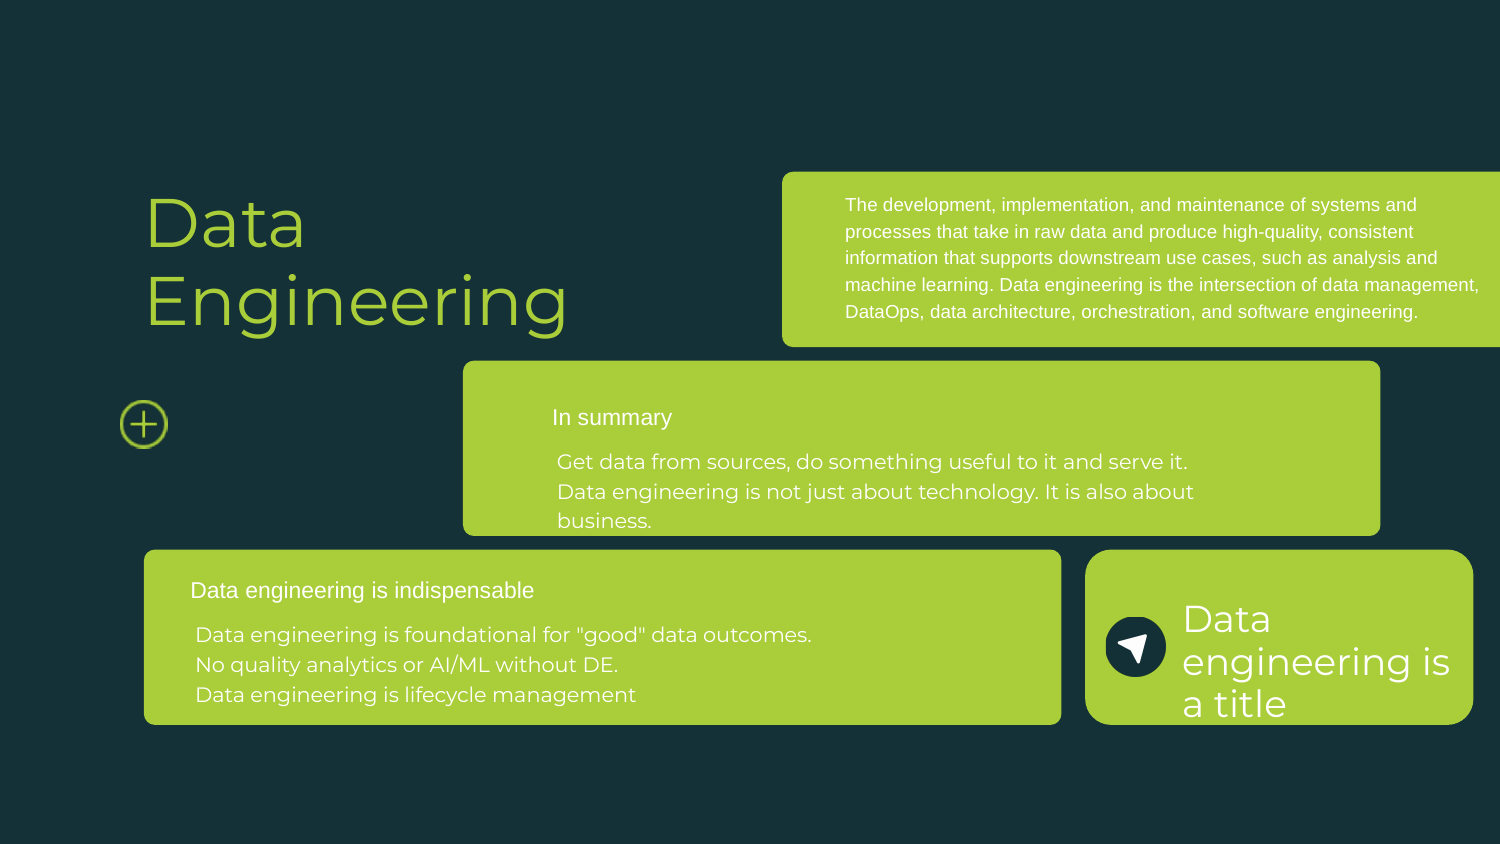

Data Engineering
The development, implementation, and maintenance of systems and processes that take in raw data and produce high-quality, consistent information that supports downstream use cases, such as analysis and machine learning. Data engineering is the intersection of data management, DataOps, data architecture, orchestration, and software engineering.

In summary
Get data from sources, do something useful to it and serve it.
Data engineering is not just about technology. It is also about business.

Data engineering is indispensable
Data engineering is a title
Data engineering is foundational for "good" data outcomes. No quality analytics or AI/ML without DE.
Data engineering is lifecycle management